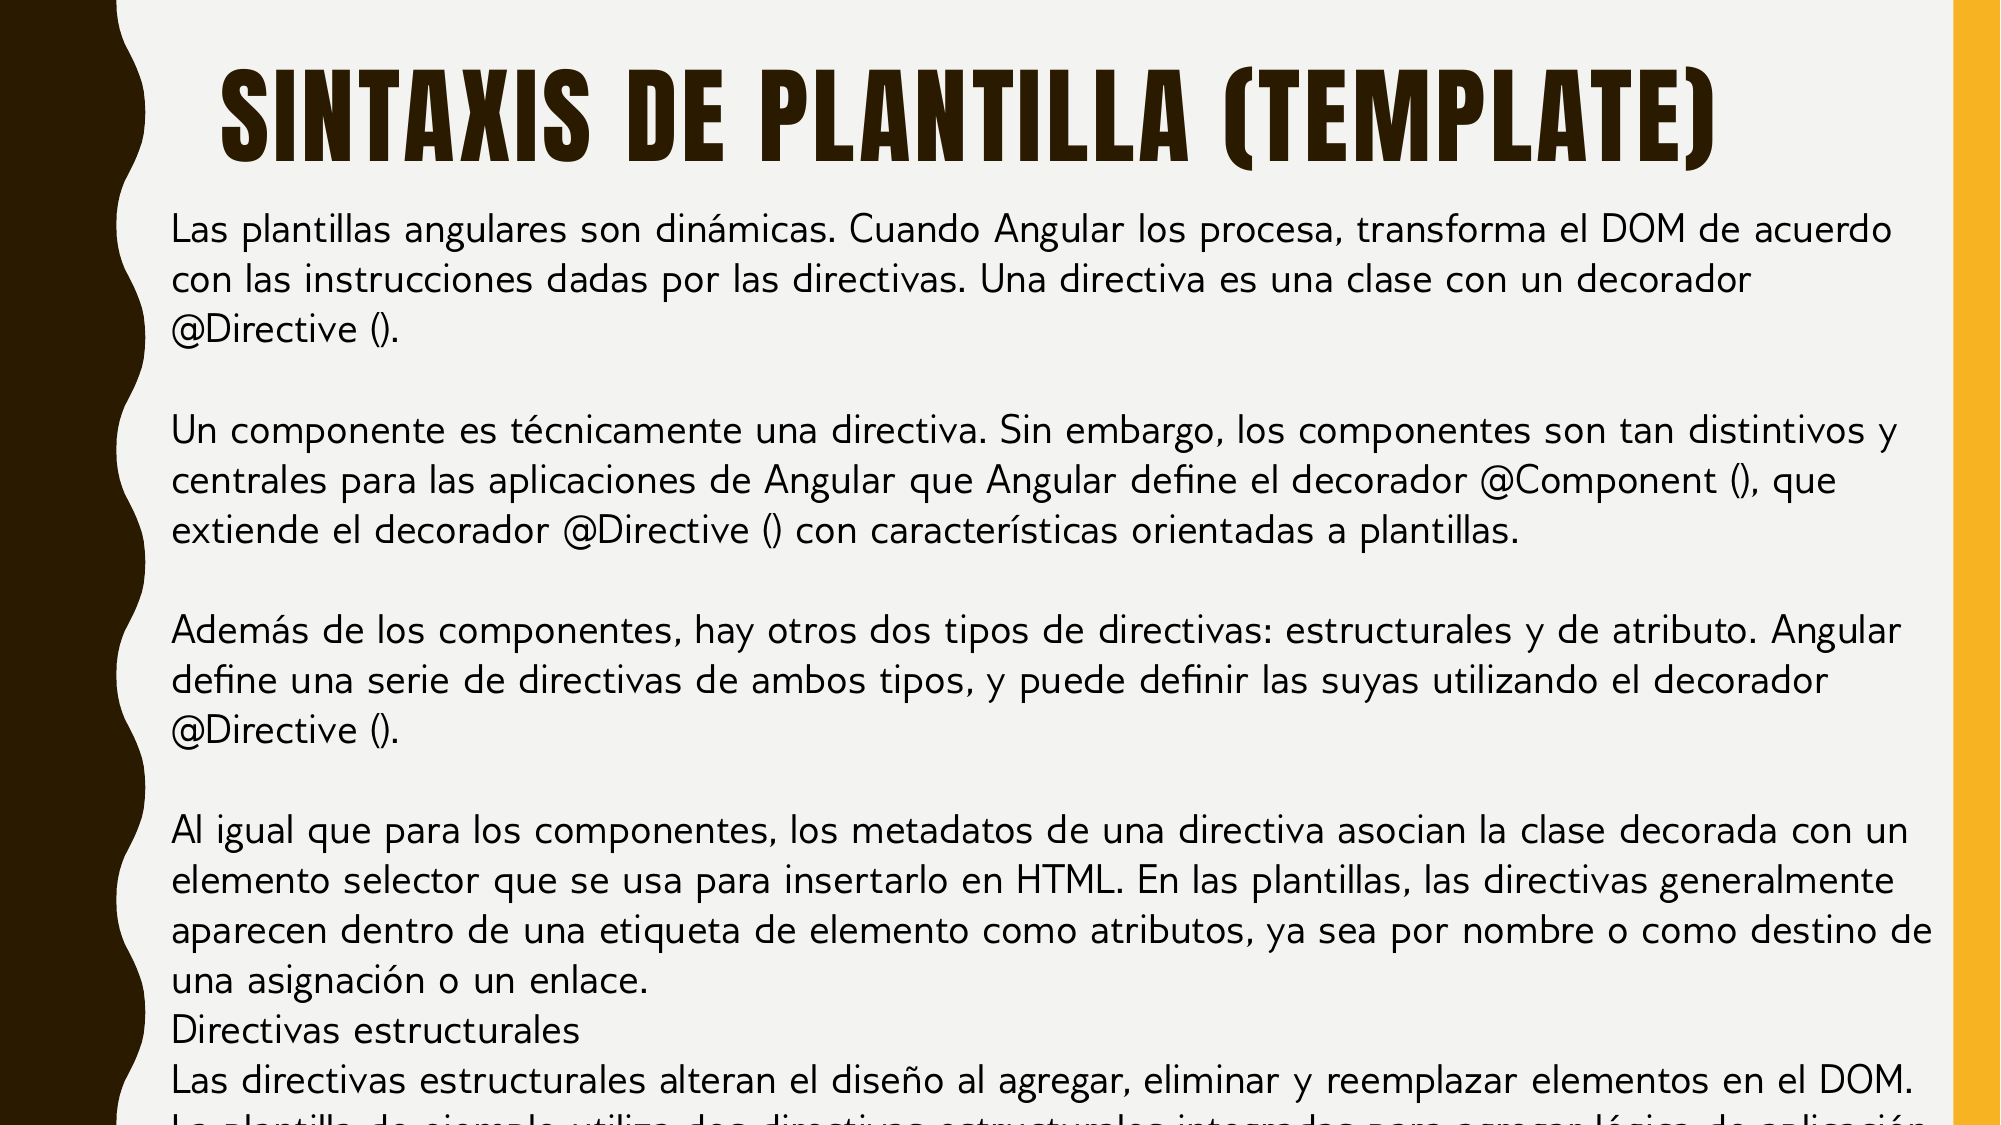

# Sintaxis de plantilla (template)
Las plantillas angulares son dinámicas. Cuando Angular los procesa, transforma el DOM de acuerdo con las instrucciones dadas por las directivas. Una directiva es una clase con un decorador @Directive ().

Un componente es técnicamente una directiva. Sin embargo, los componentes son tan distintivos y centrales para las aplicaciones de Angular que Angular define el decorador @Component (), que extiende el decorador @Directive () con características orientadas a plantillas.

Además de los componentes, hay otros dos tipos de directivas: estructurales y de atributo. Angular define una serie de directivas de ambos tipos, y puede definir las suyas utilizando el decorador @Directive ().

Al igual que para los componentes, los metadatos de una directiva asocian la clase decorada con un elemento selector que se usa para insertarlo en HTML. En las plantillas, las directivas generalmente aparecen dentro de una etiqueta de elemento como atributos, ya sea por nombre o como destino de una asignación o un enlace.
Directivas estructurales
Las directivas estructurales alteran el diseño al agregar, eliminar y reemplazar elementos en el DOM. La plantilla de ejemplo utiliza dos directivas estructurales integradas para agregar lógica de aplicación a cómo se representa la vista.